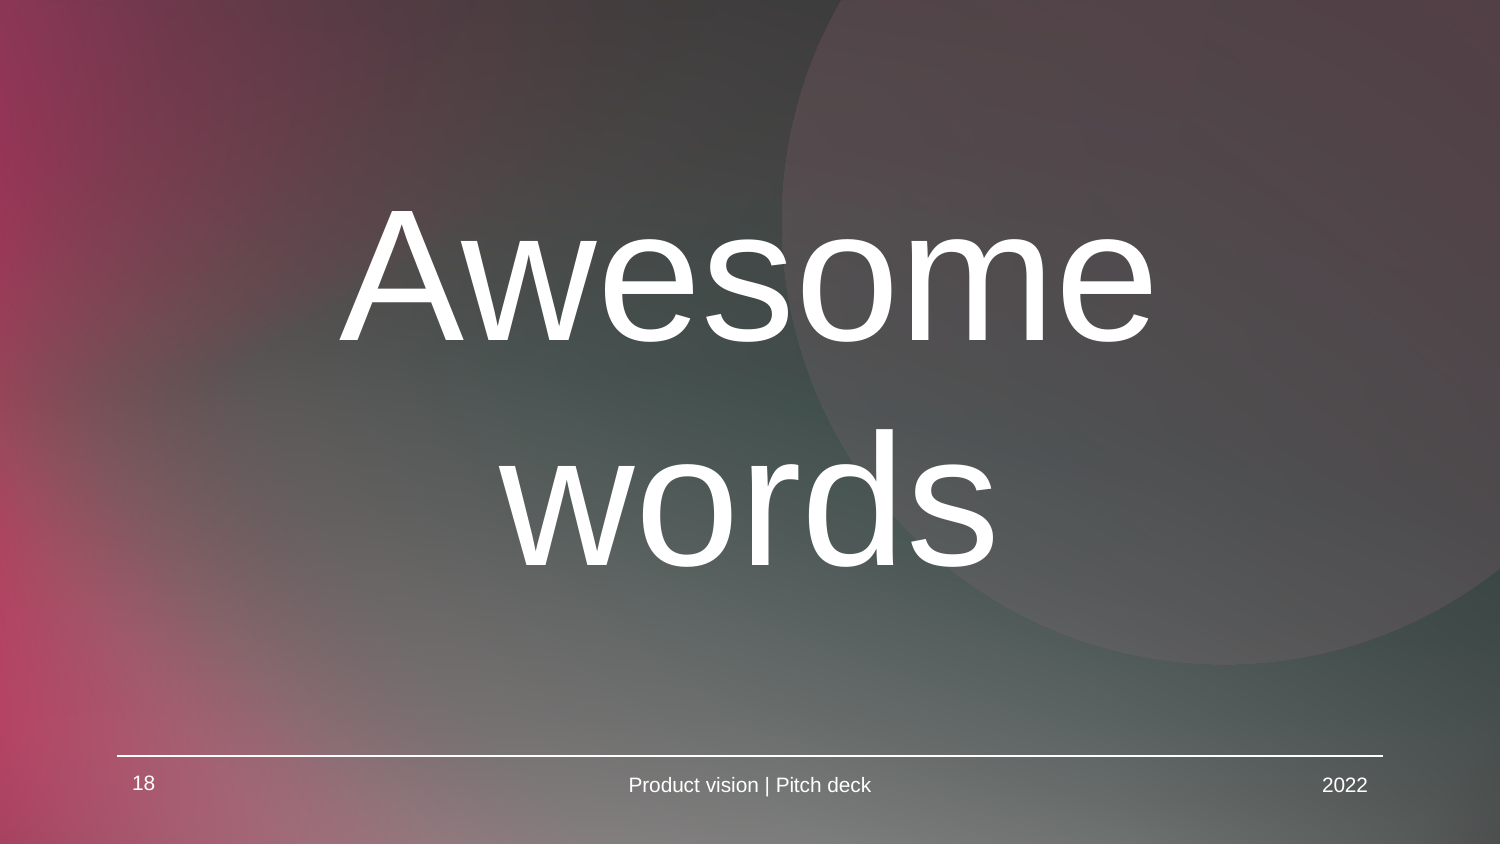

# Awesome words
18
Product vision | Pitch deck
2022